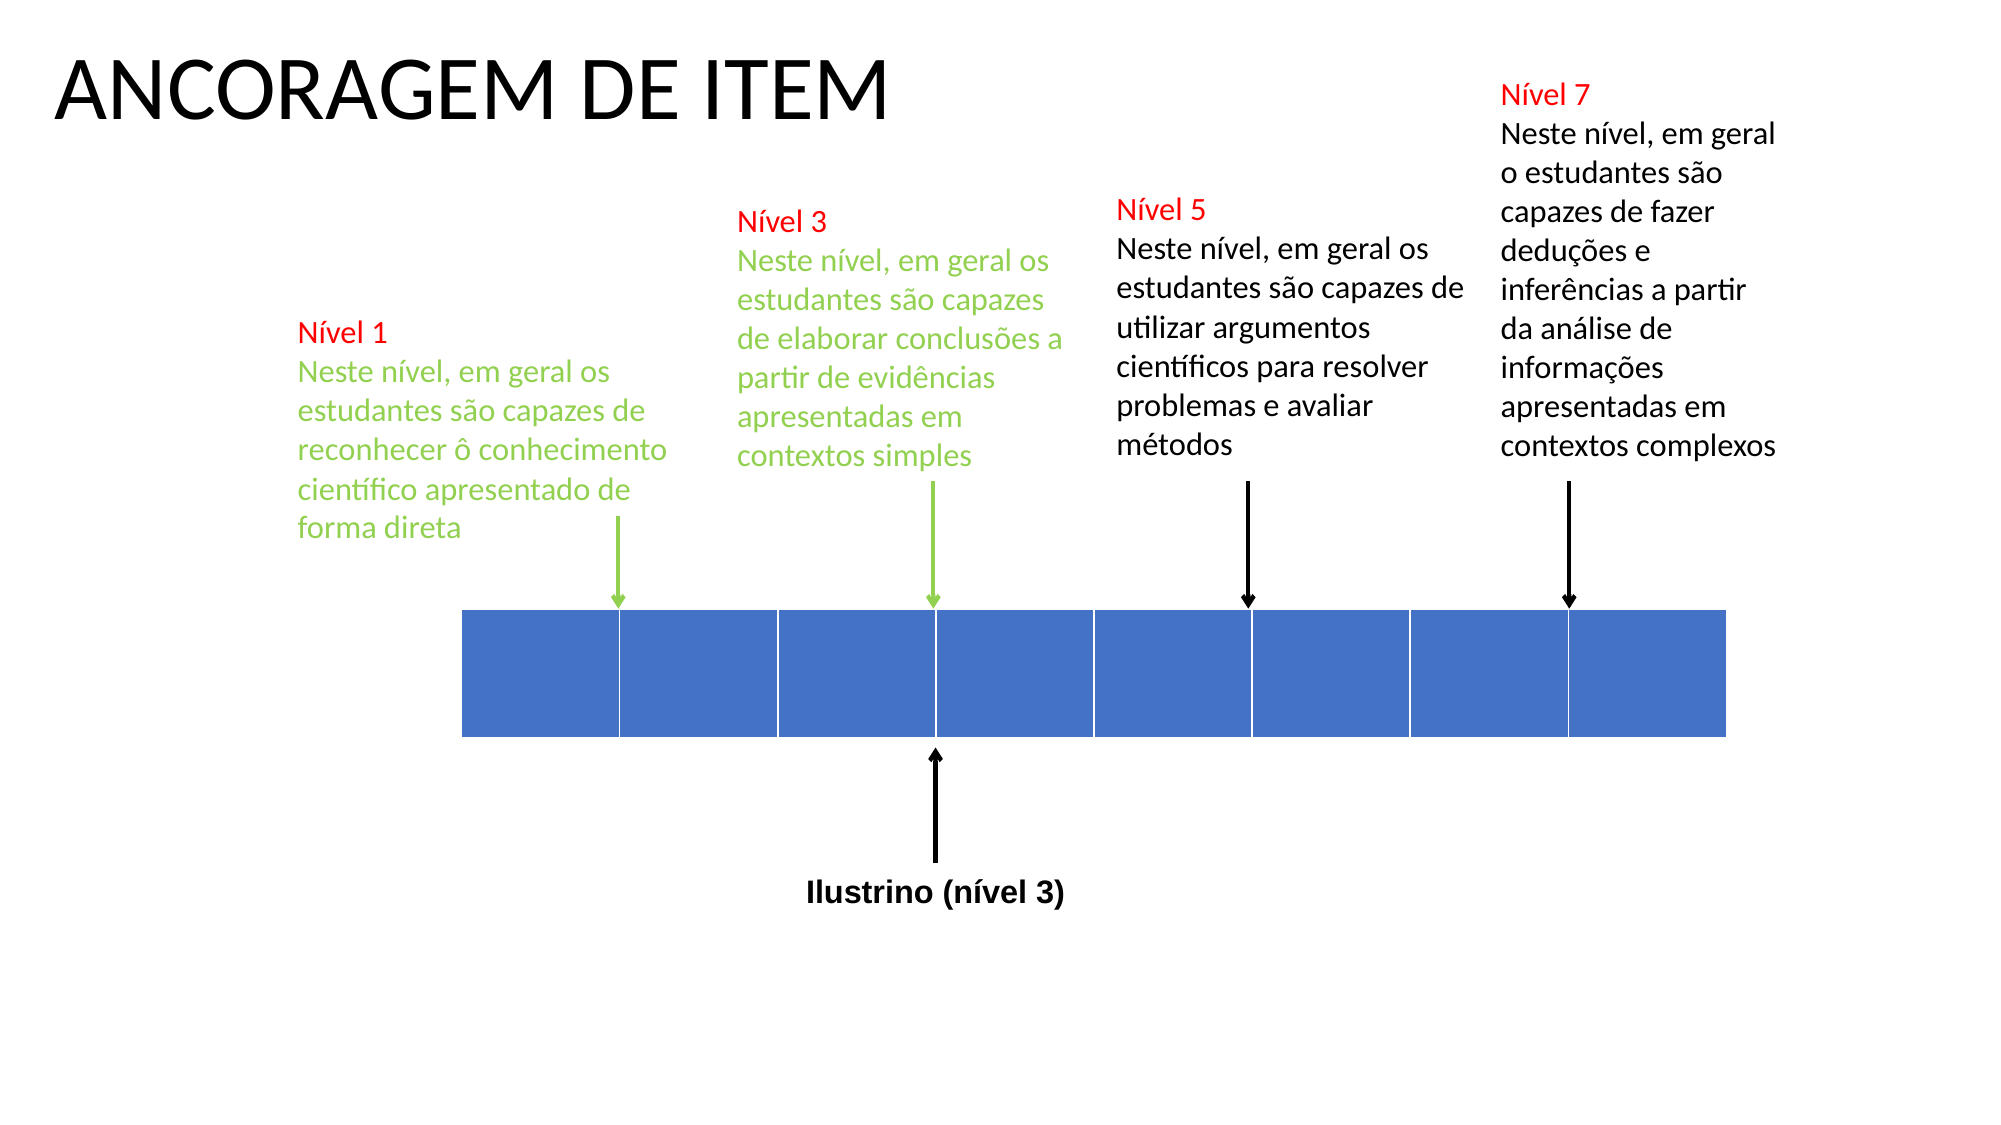

# ANCORAGEM DE ITEM
Nível 7
Neste nível, em geral o estudantes são capazes de fazer deduções e inferências a partir da análise de informações apresentadas em contextos complexos
Nível 5
Neste nível, em geral os estudantes são capazes de utilizar argumentos científicos para resolver problemas e avaliar métodos
Nível 3
Neste nível, em geral os estudantes são capazes de elaborar conclusões a partir de evidências apresentadas em contextos simples
Nível 1
Neste nível, em geral os estudantes são capazes de reconhecer ô conhecimento científico apresentado de forma direta
|  |  |  |  |  |  |  |  |
| --- | --- | --- | --- | --- | --- | --- | --- |
Ilustrino (nível 3)